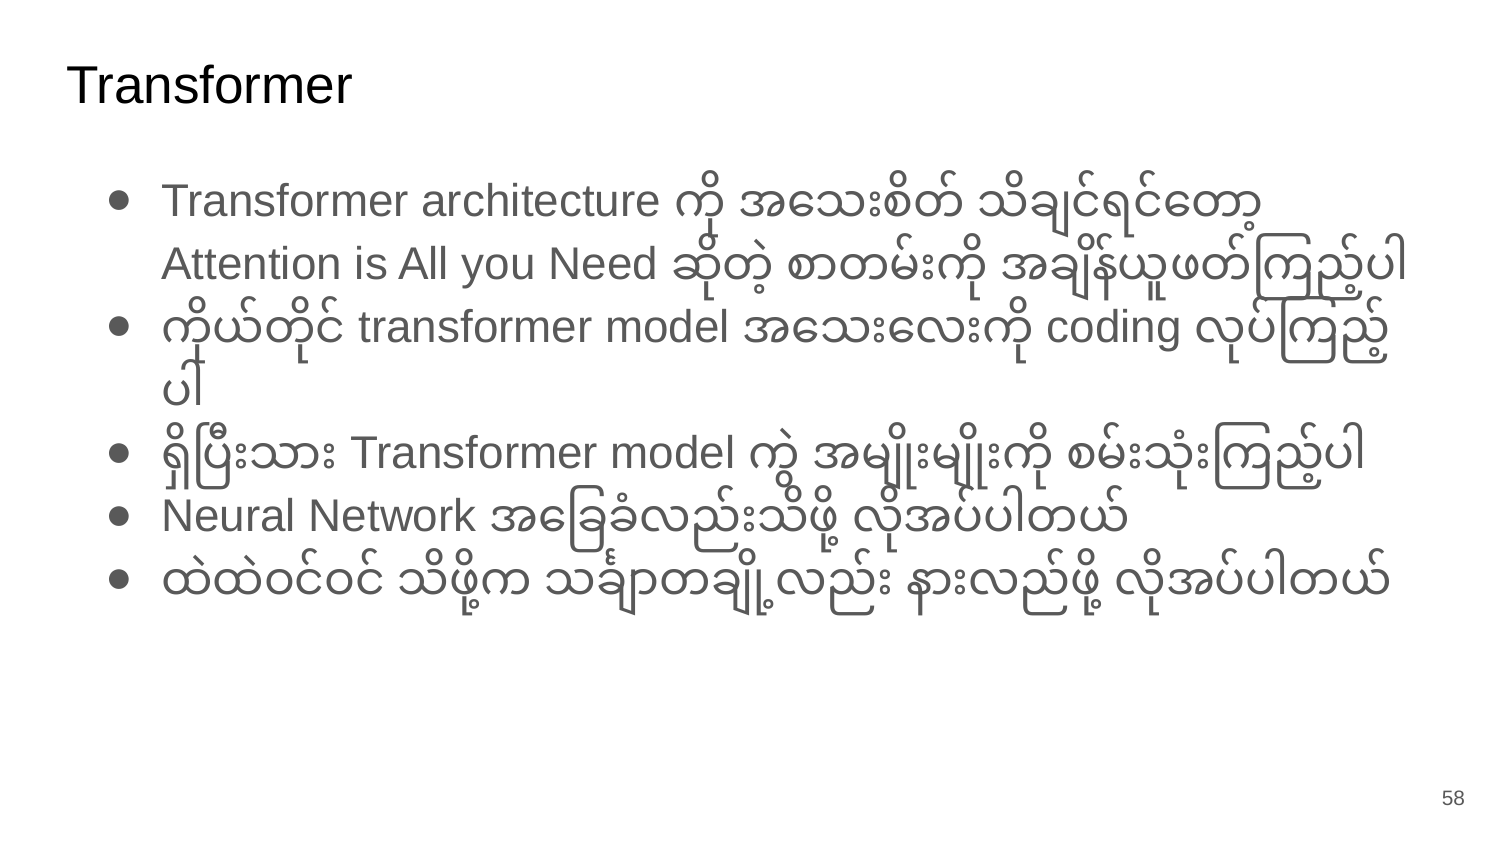

# Transformer
Transformer architecture ကို အသေးစိတ် သိချင်ရင်တော့ Attention is All you Need ဆိုတဲ့ စာတမ်းကို အချိန်ယူဖတ်ကြည့်ပါ
ကိုယ်တိုင် transformer model အသေးလေးကို coding လုပ်ကြည့်ပါ
ရှိပြီးသား Transformer model ကွဲ အမျိုးမျိုးကို စမ်းသုံးကြည့်ပါ
Neural Network အခြေခံလည်းသိဖို့ လိုအပ်ပါတယ်
ထဲထဲဝင်ဝင် သိဖို့က သင်္ချာတချို့လည်း နားလည်ဖို့ လိုအပ်ပါတယ်
58